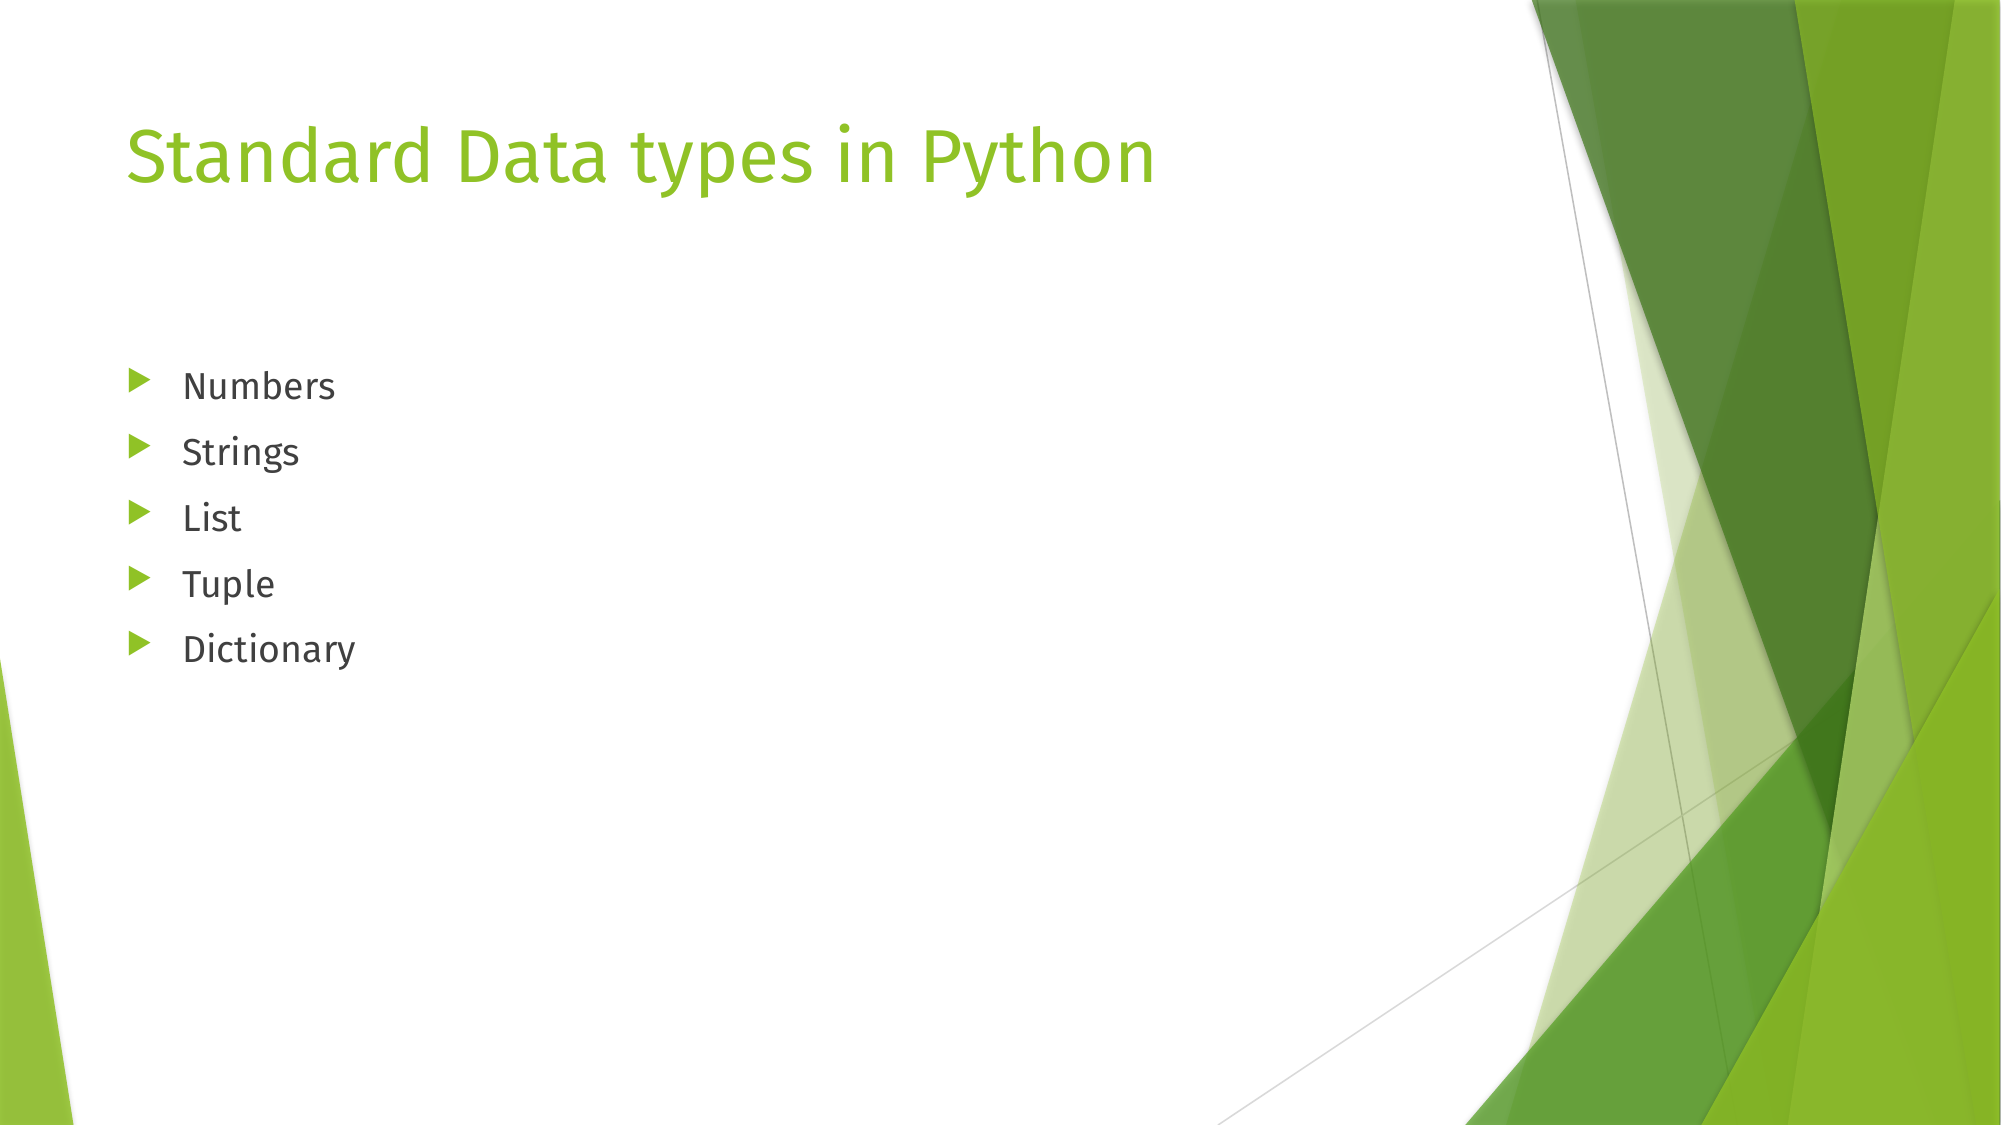

# Standard Data types in Python
Numbers
Strings
List
Tuple
Dictionary